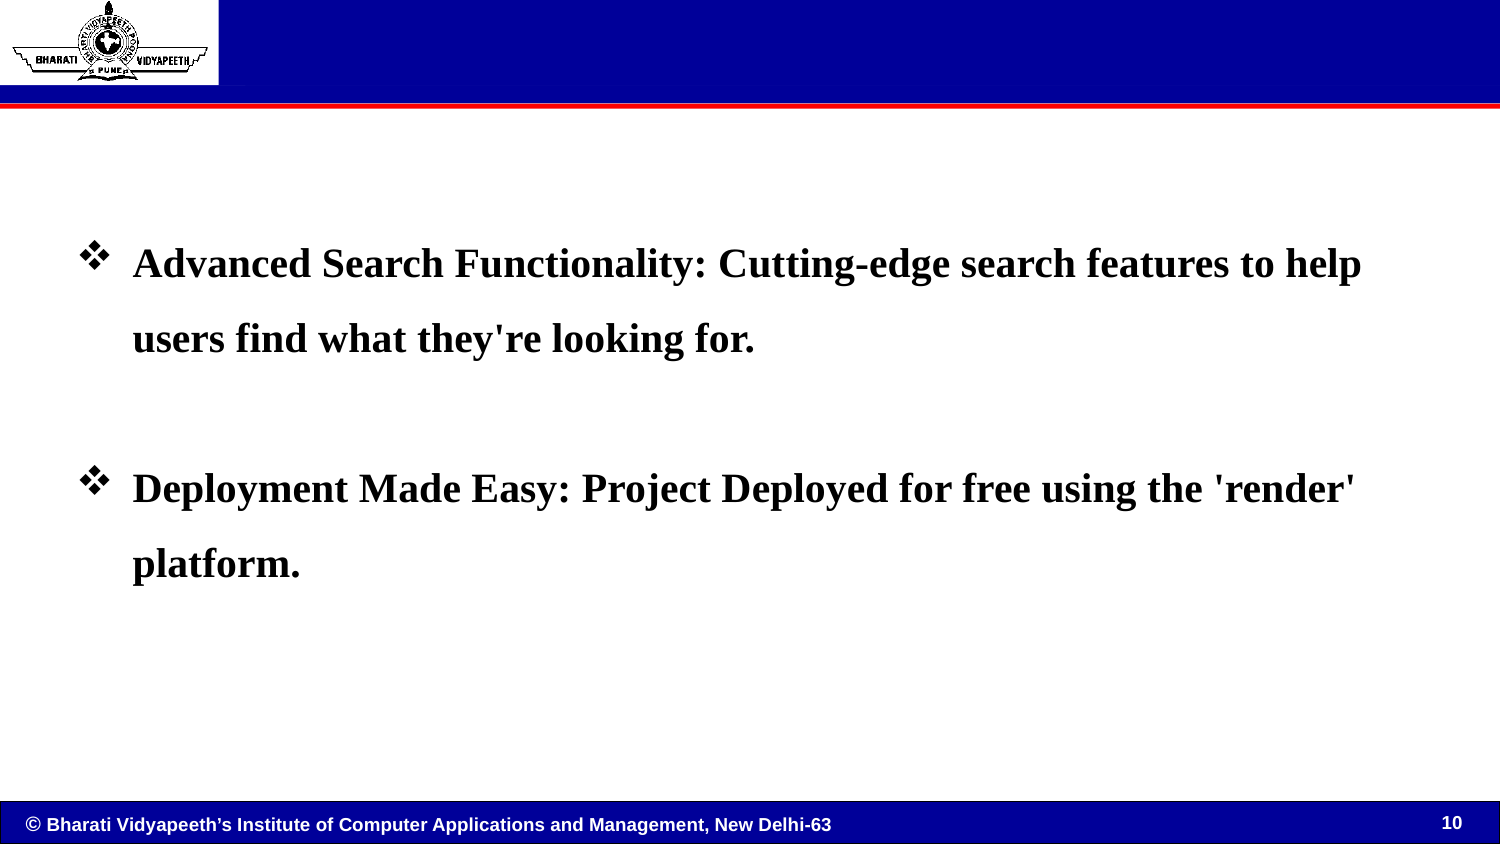

Advanced Search Functionality: Cutting-edge search features to help users find what they're looking for.

Deployment Made Easy: Project Deployed for free using the 'render' platform.